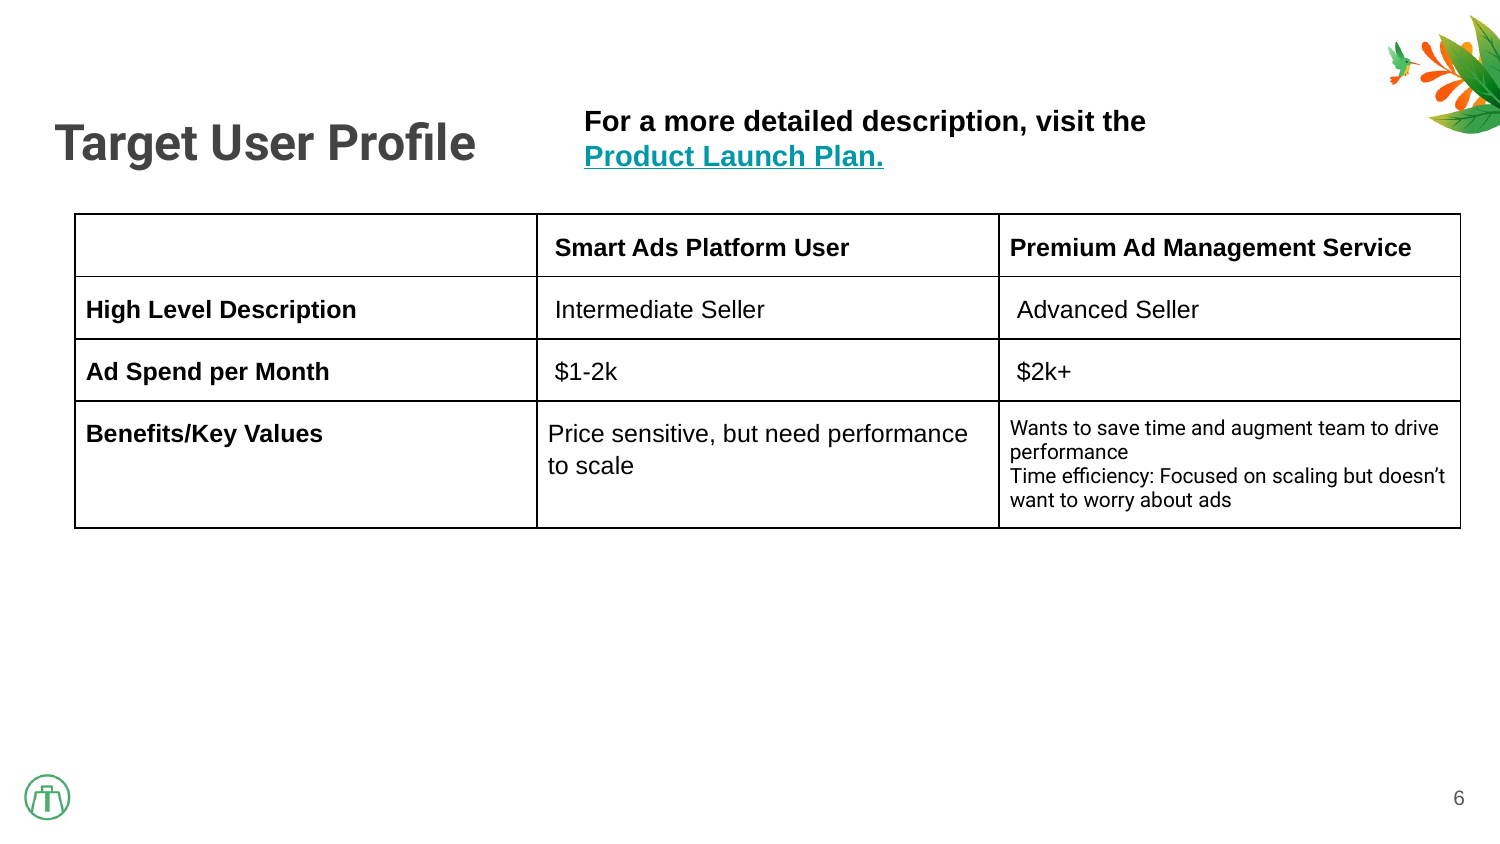

Target User Profile
For a more detailed description, visit the Product Launch Plan.
|  | Smart Ads Platform User | Premium Ad Management Service |
| --- | --- | --- |
| High Level Description | Intermediate Seller | Advanced Seller |
| Ad Spend per Month | $1-2k | $2k+ |
| Benefits/Key Values | Price sensitive, but need performance to scale | Wants to save time and augment team to drive performance Time efficiency: Focused on scaling but doesn’t want to worry about ads |
6